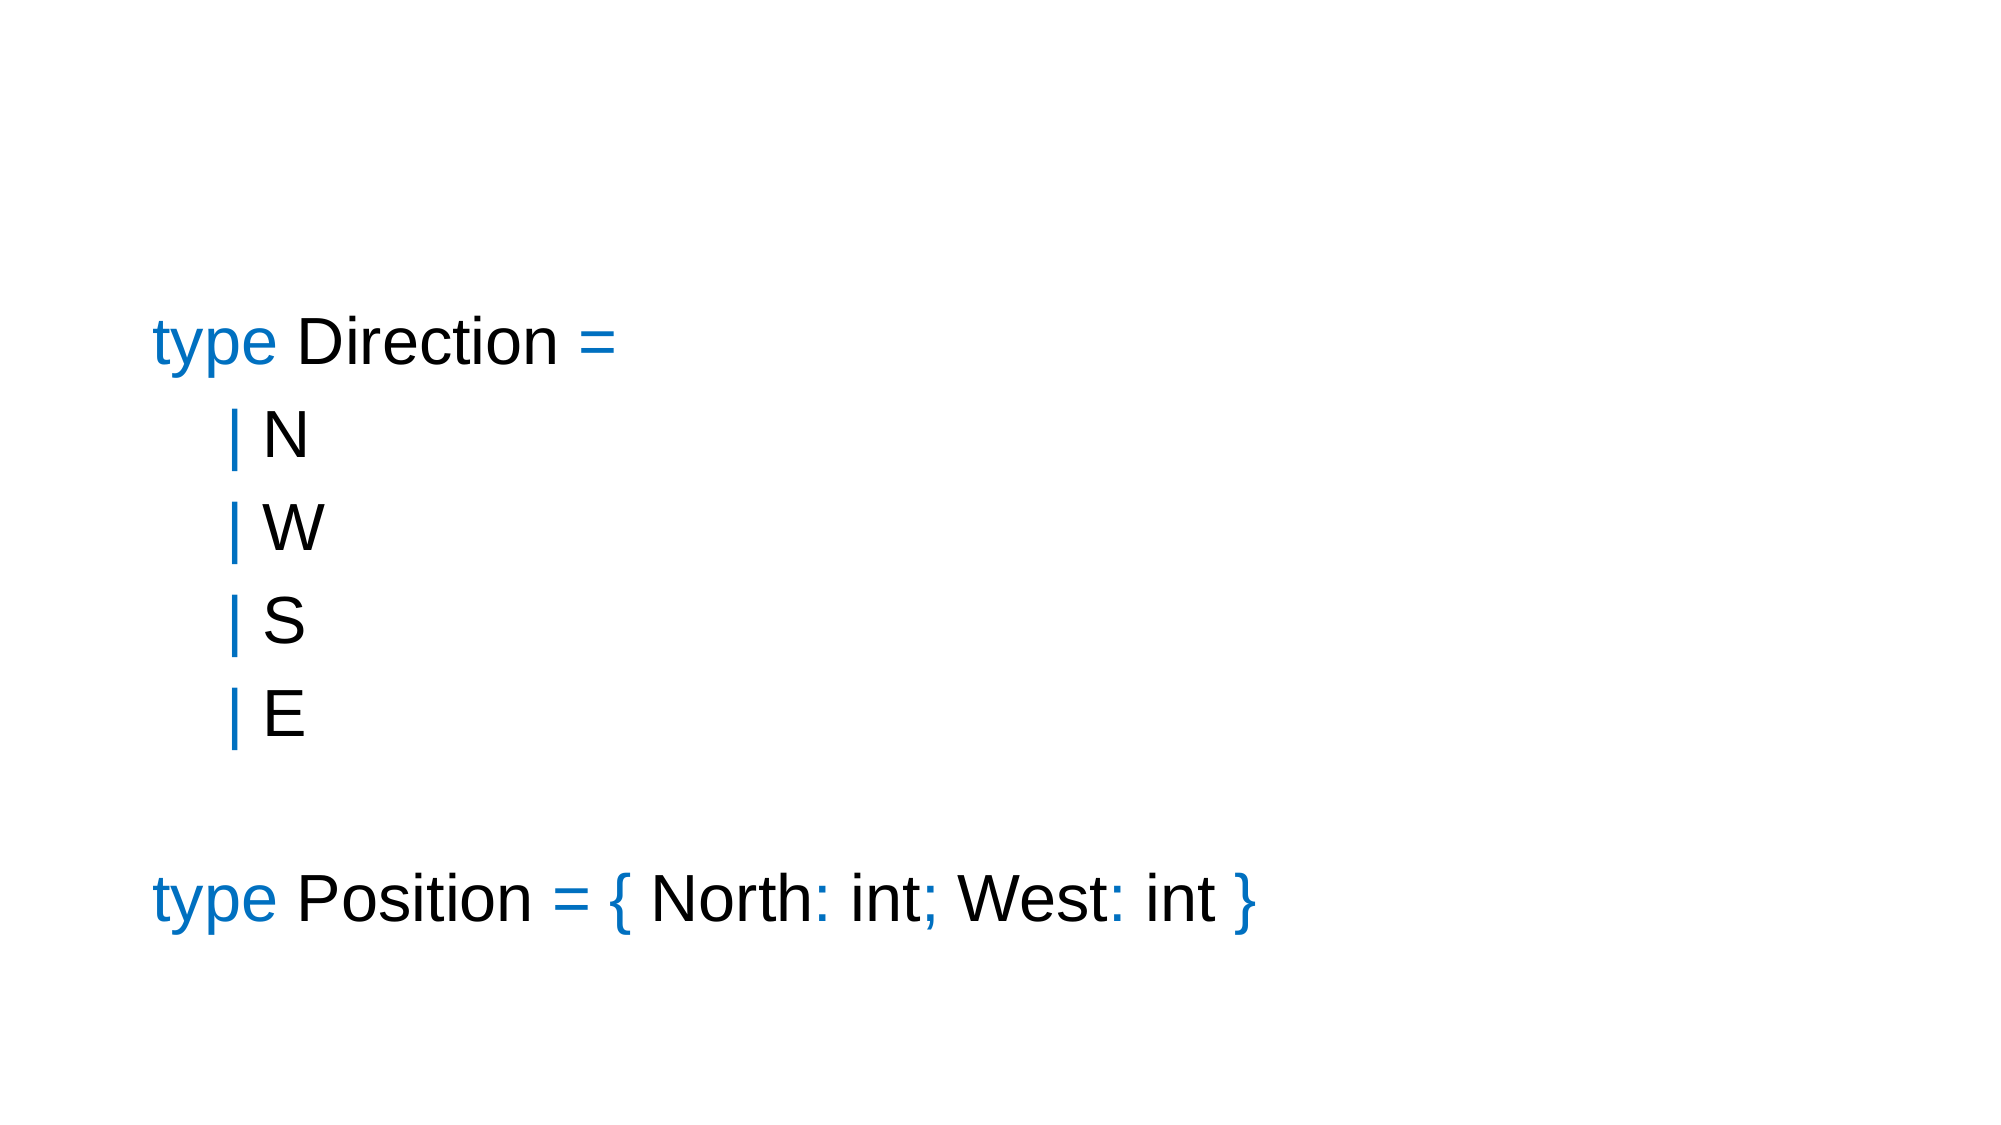

#
type Direction =
    | N
    | W
    | S
    | E

type Position = { North: int; West: int }